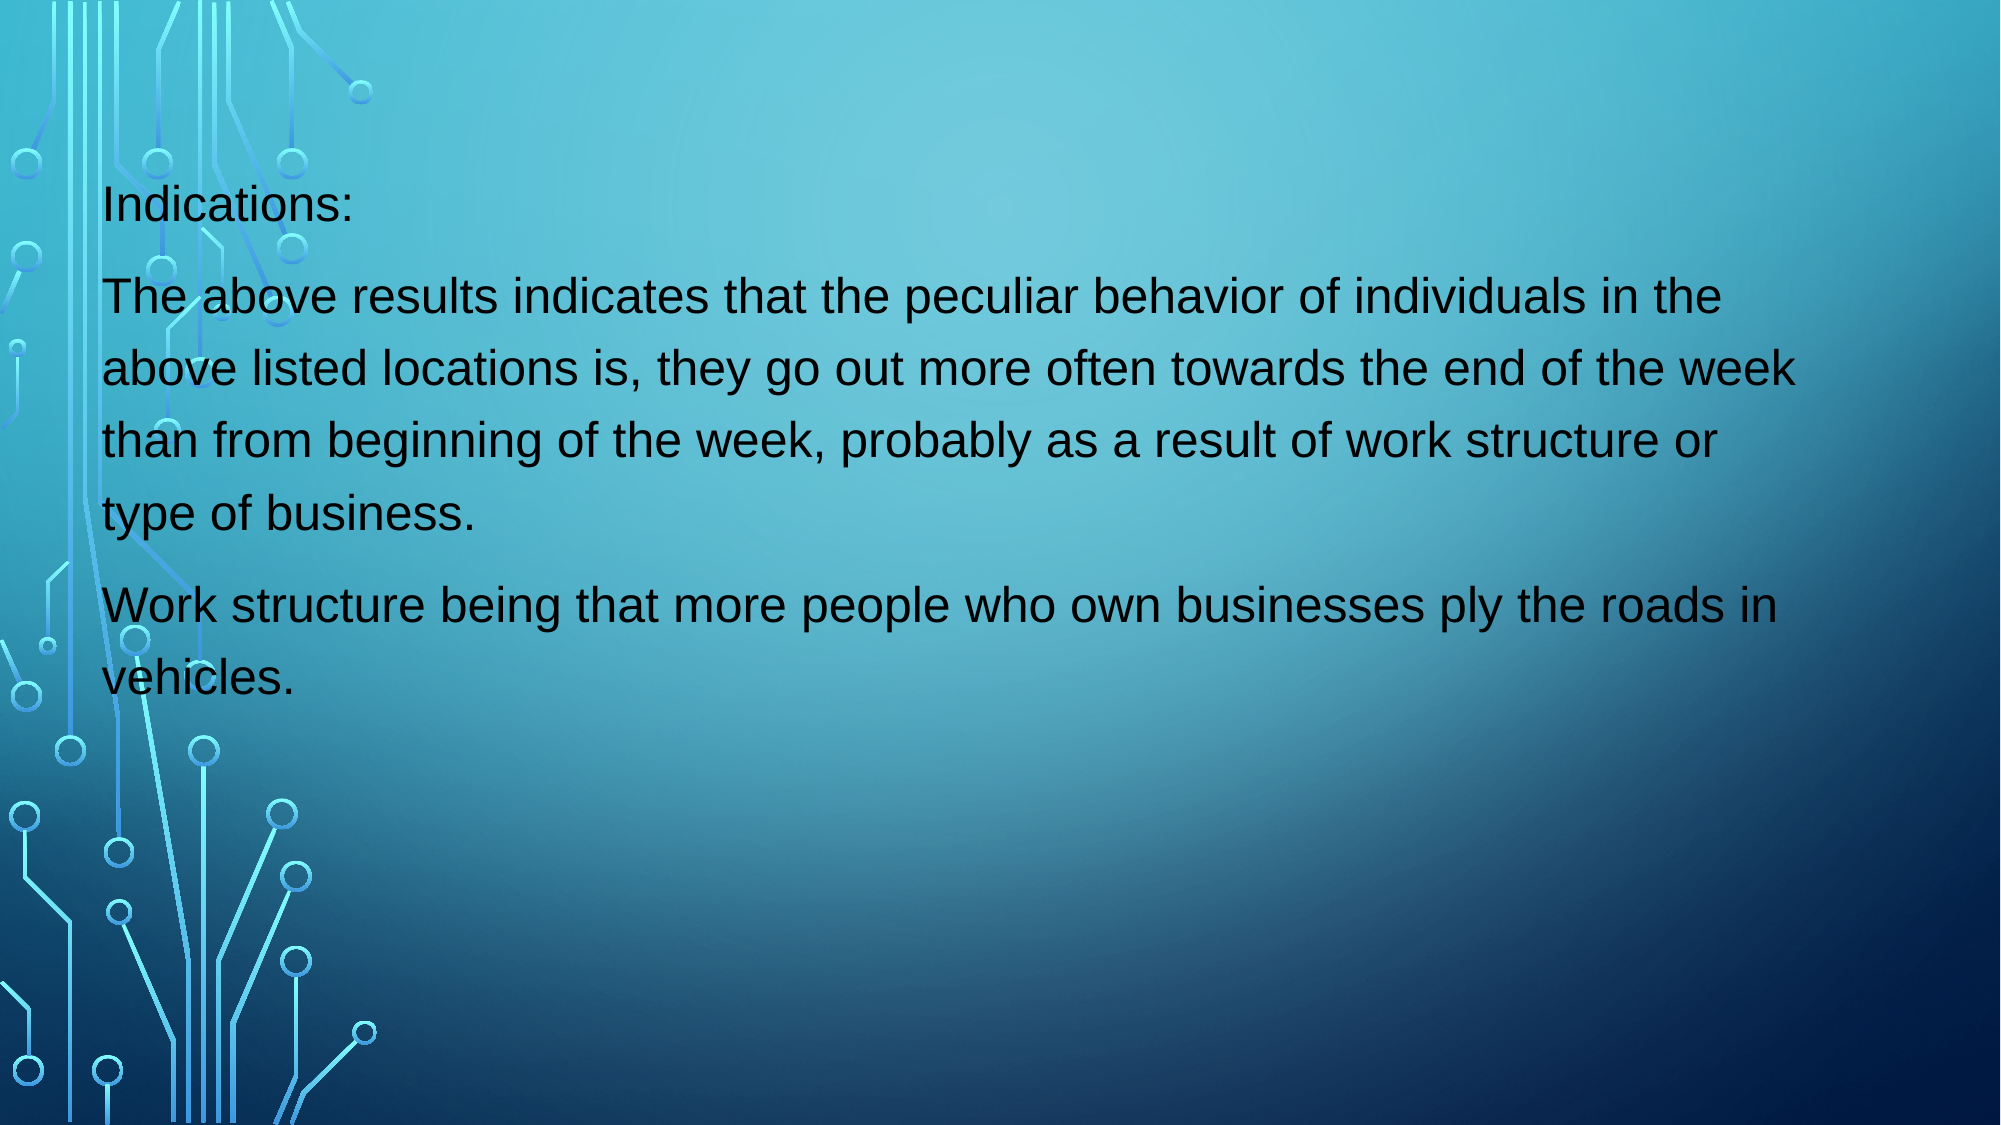

Indications:
The above results indicates that the peculiar behavior of individuals in the above listed locations is, they go out more often towards the end of the week than from beginning of the week, probably as a result of work structure or type of business.
Work structure being that more people who own businesses ply the roads in vehicles.
#